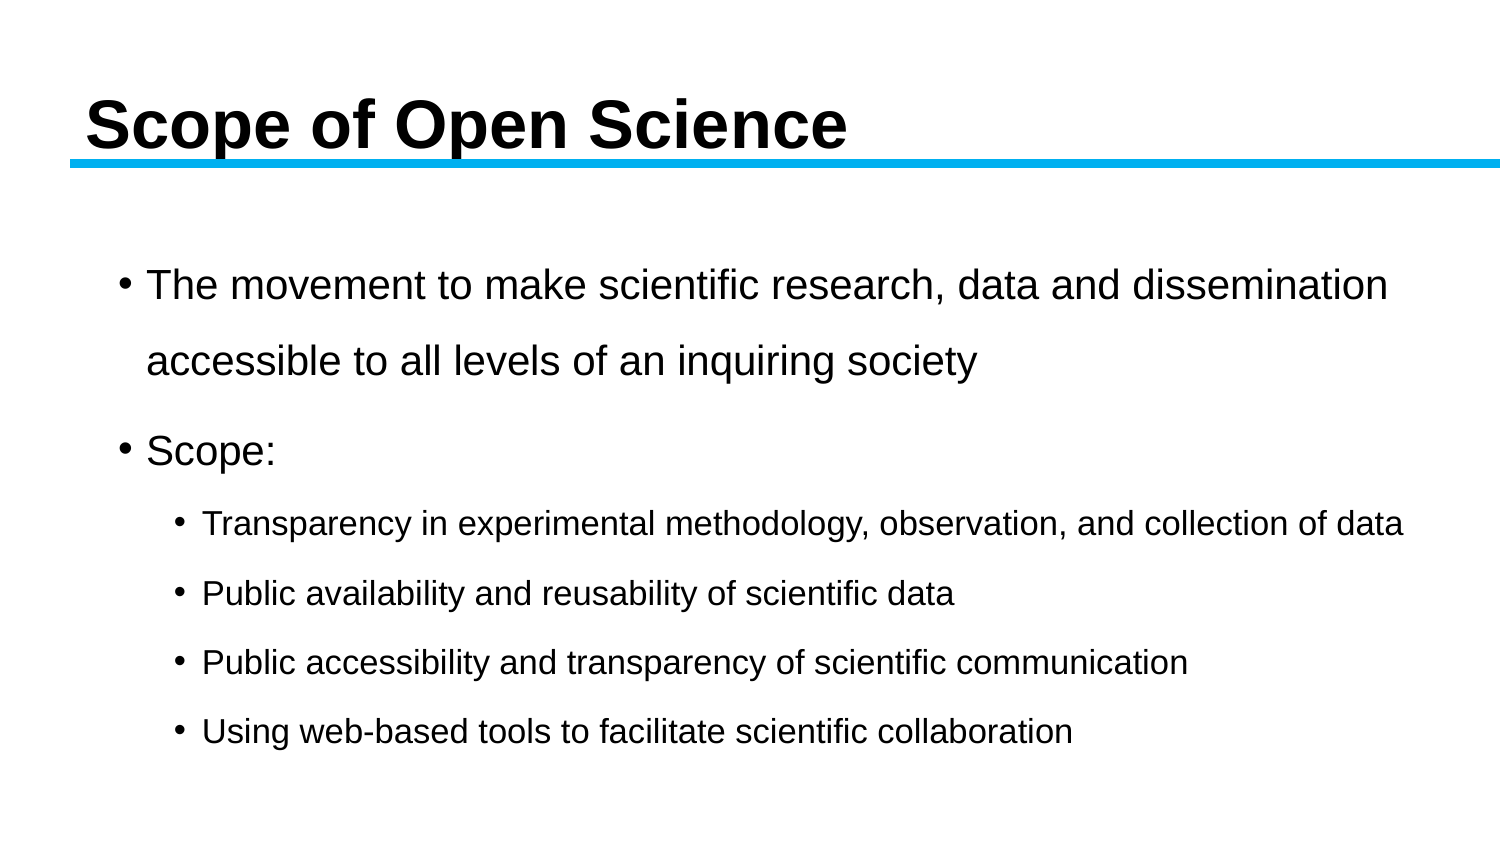

# Scope of Open Science
The movement to make scientific research, data and dissemination accessible to all levels of an inquiring society
Scope:
Transparency in experimental methodology, observation, and collection of data
Public availability and reusability of scientific data
Public accessibility and transparency of scientific communication
Using web-based tools to facilitate scientific collaboration